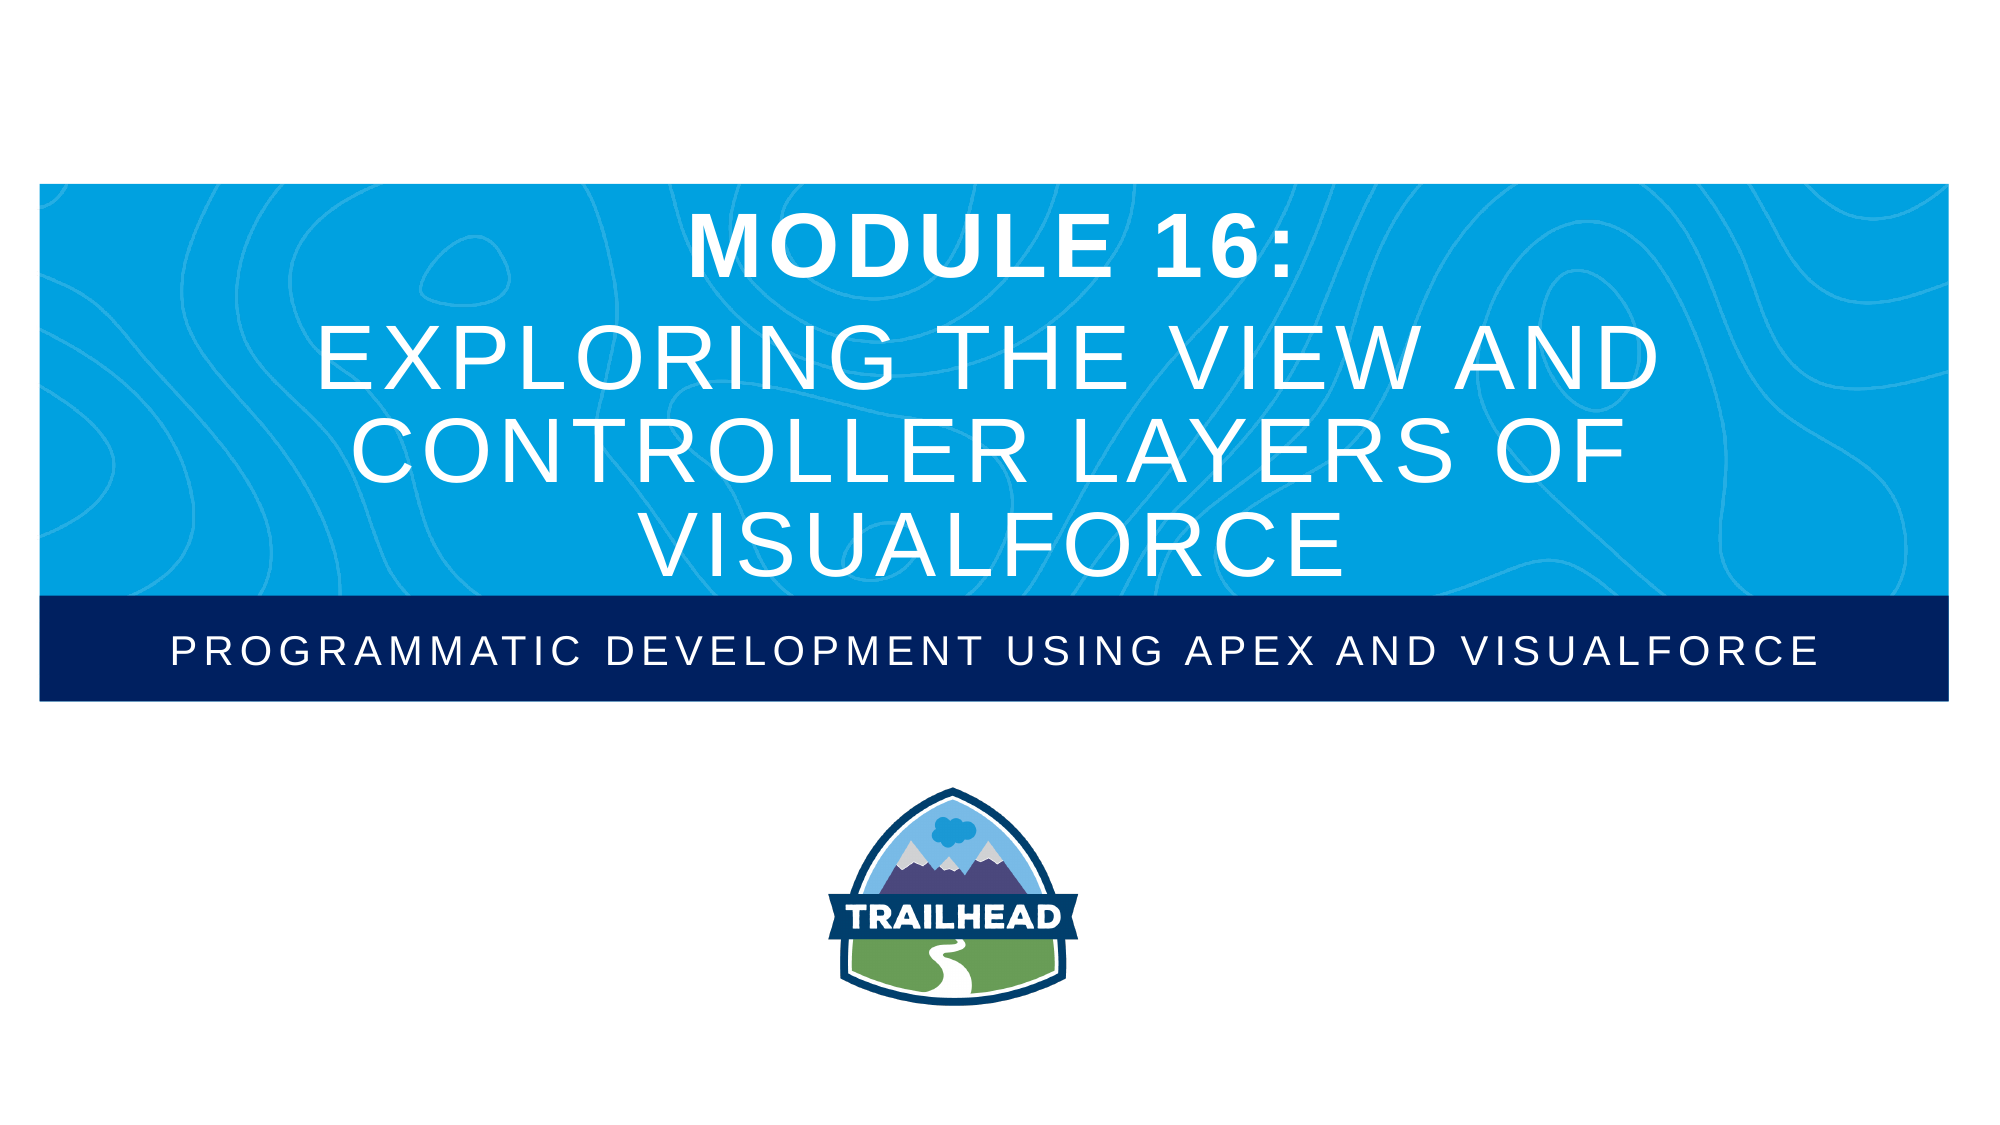

Module 16:
Exploring the View and Controller Layers of Visualforce
Programmatic Development using Apex and Visualforce